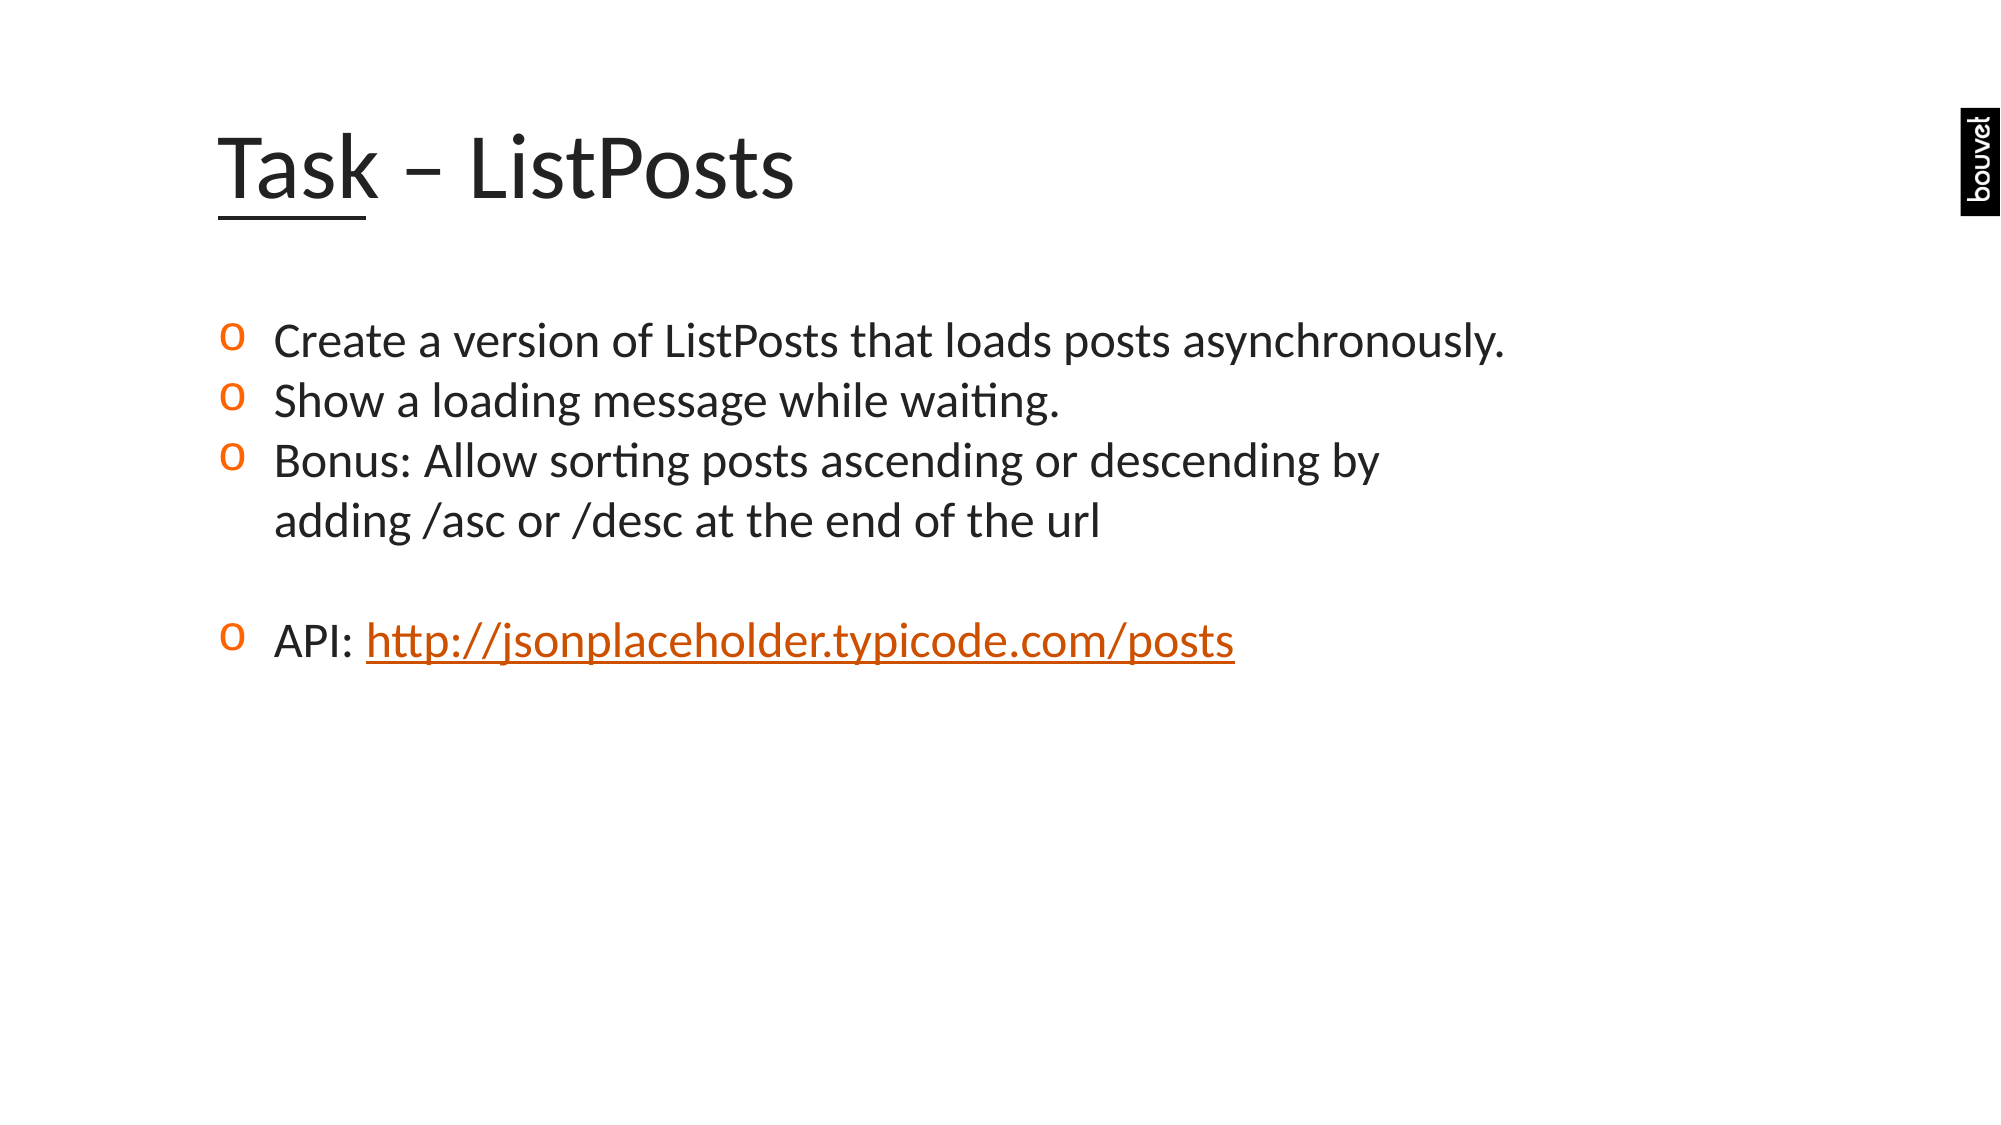

# Task – ListPosts
Create a version of ListPosts that loads posts asynchronously.
Show a loading message while waiting.
Bonus: Allow sorting posts ascending or descending by adding /asc or /desc at the end of the url

API: http://jsonplaceholder.typicode.com/posts